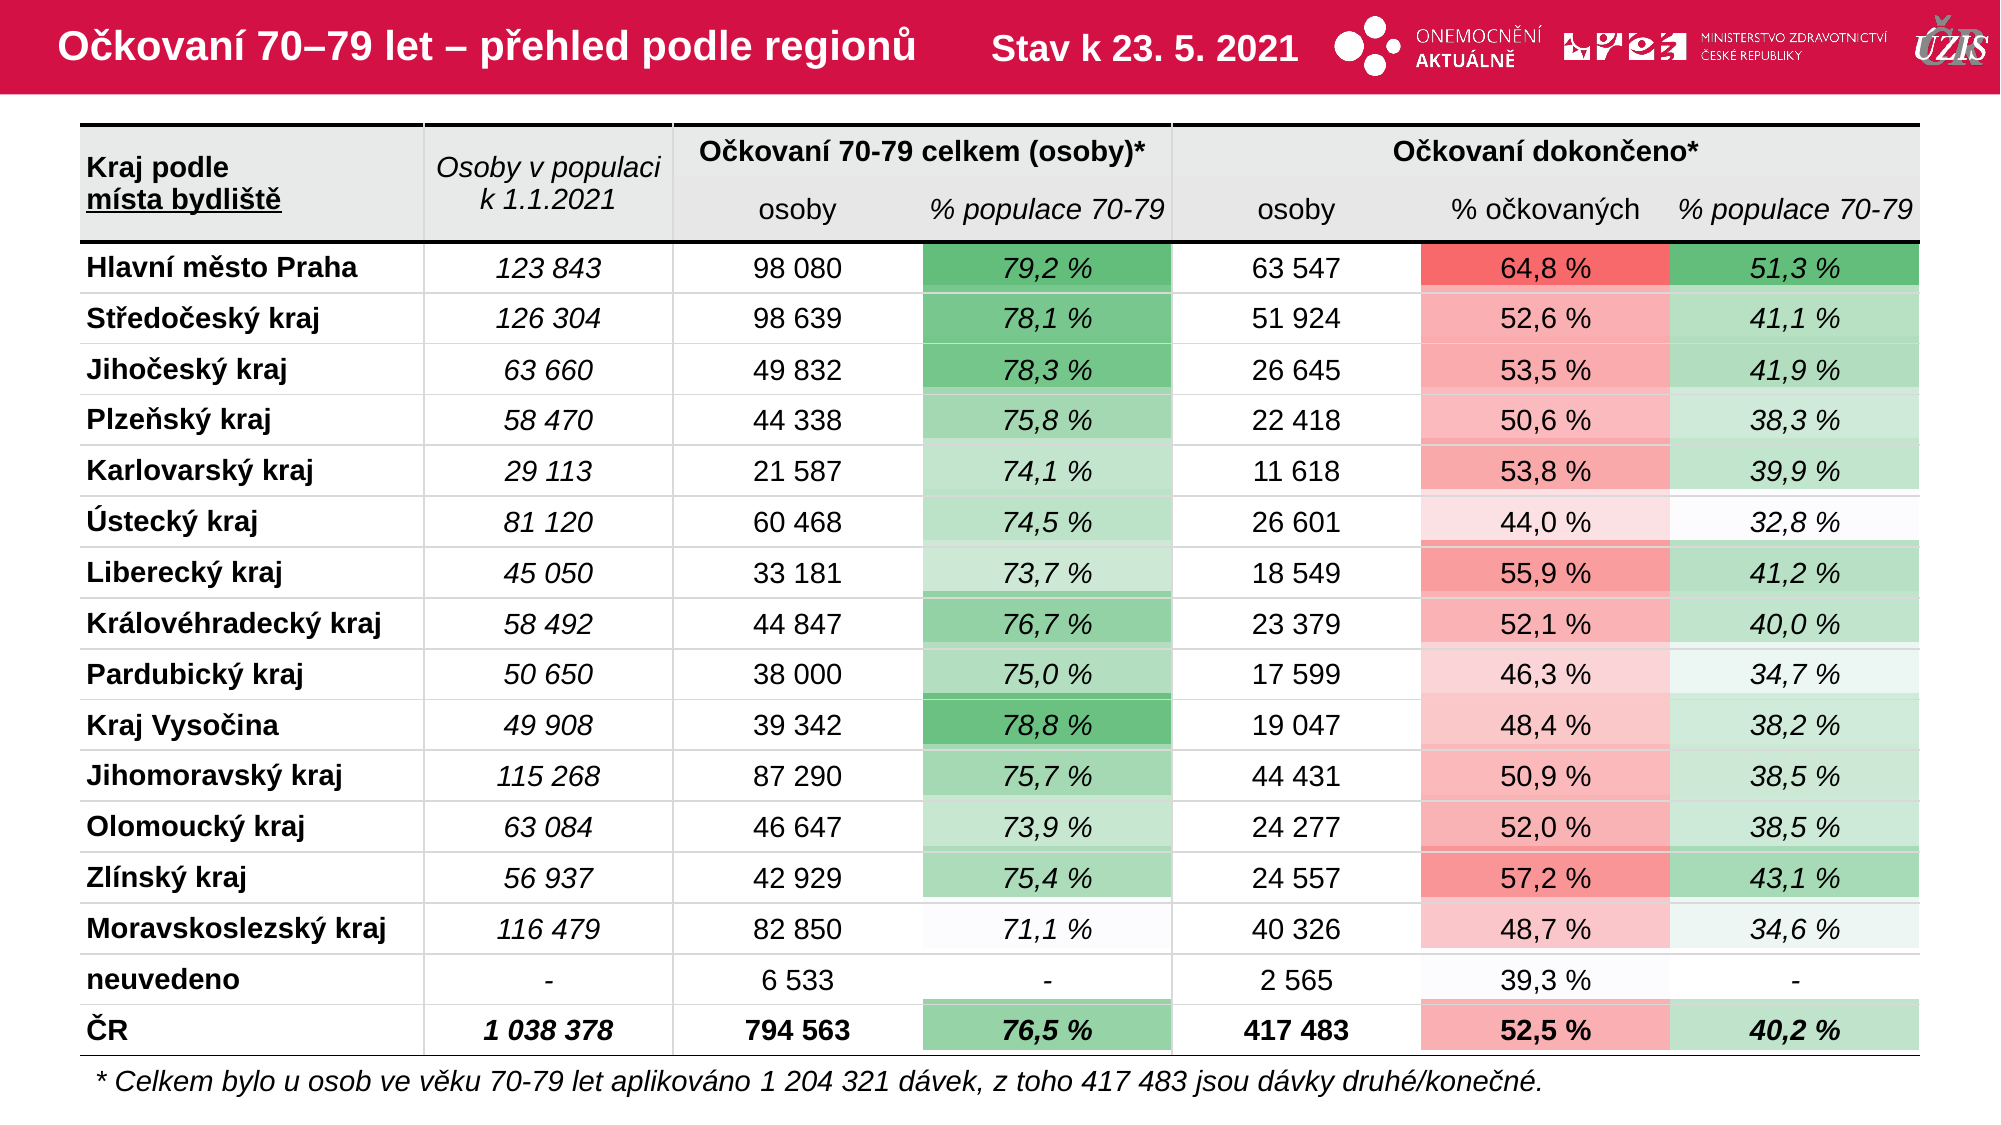

# Očkovaní 70–79 let – přehled podle regionů
Stav k 23. 5. 2021
| Kraj podle místa bydliště | Osoby v populaci k 1.1.2021 | Očkovaní 70-79 celkem (osoby)\* |  | Očkovaní dokončeno\* |  |  |
| --- | --- | --- | --- | --- | --- | --- |
|  |  | osoby | % populace 70-79 | osoby | % očkovaných | % populace 70-79 |
| Hlavní město Praha | 123 843 | 98 080 | 79,2 % | 63 547 | 64,8 % | 51,3 % |
| Středočeský kraj | 126 304 | 98 639 | 78,1 % | 51 924 | 52,6 % | 41,1 % |
| Jihočeský kraj | 63 660 | 49 832 | 78,3 % | 26 645 | 53,5 % | 41,9 % |
| Plzeňský kraj | 58 470 | 44 338 | 75,8 % | 22 418 | 50,6 % | 38,3 % |
| Karlovarský kraj | 29 113 | 21 587 | 74,1 % | 11 618 | 53,8 % | 39,9 % |
| Ústecký kraj | 81 120 | 60 468 | 74,5 % | 26 601 | 44,0 % | 32,8 % |
| Liberecký kraj | 45 050 | 33 181 | 73,7 % | 18 549 | 55,9 % | 41,2 % |
| Královéhradecký kraj | 58 492 | 44 847 | 76,7 % | 23 379 | 52,1 % | 40,0 % |
| Pardubický kraj | 50 650 | 38 000 | 75,0 % | 17 599 | 46,3 % | 34,7 % |
| Kraj Vysočina | 49 908 | 39 342 | 78,8 % | 19 047 | 48,4 % | 38,2 % |
| Jihomoravský kraj | 115 268 | 87 290 | 75,7 % | 44 431 | 50,9 % | 38,5 % |
| Olomoucký kraj | 63 084 | 46 647 | 73,9 % | 24 277 | 52,0 % | 38,5 % |
| Zlínský kraj | 56 937 | 42 929 | 75,4 % | 24 557 | 57,2 % | 43,1 % |
| Moravskoslezský kraj | 116 479 | 82 850 | 71,1 % | 40 326 | 48,7 % | 34,6 % |
| neuvedeno | - | 6 533 | - | 2 565 | 39,3 % | - |
| ČR | 1 038 378 | 794 563 | 76,5 % | 417 483 | 52,5 % | 40,2 % |
|  |  |  |  |  |  |
| --- | --- | --- | --- | --- | --- |
|  |  |  |  |  |  |
|  |  |  |  |  |  |
|  |  |  |  |  |  |
|  |  |  |  |  |  |
|  |  |  |  |  |  |
|  |  |  |  |  |  |
|  |  |  |  |  |  |
|  |  |  |  |  |  |
|  |  |  |  |  |  |
|  |  |  |  |  |  |
|  |  |  |  |  |  |
|  |  |  |  |  |  |
|  |  |  |  |  |  |
|  |  |  |  |  |  |
|  |  |  |  |  |  |
* Celkem bylo u osob ve věku 70-79 let aplikováno 1 204 321 dávek, z toho 417 483 jsou dávky druhé/konečné.